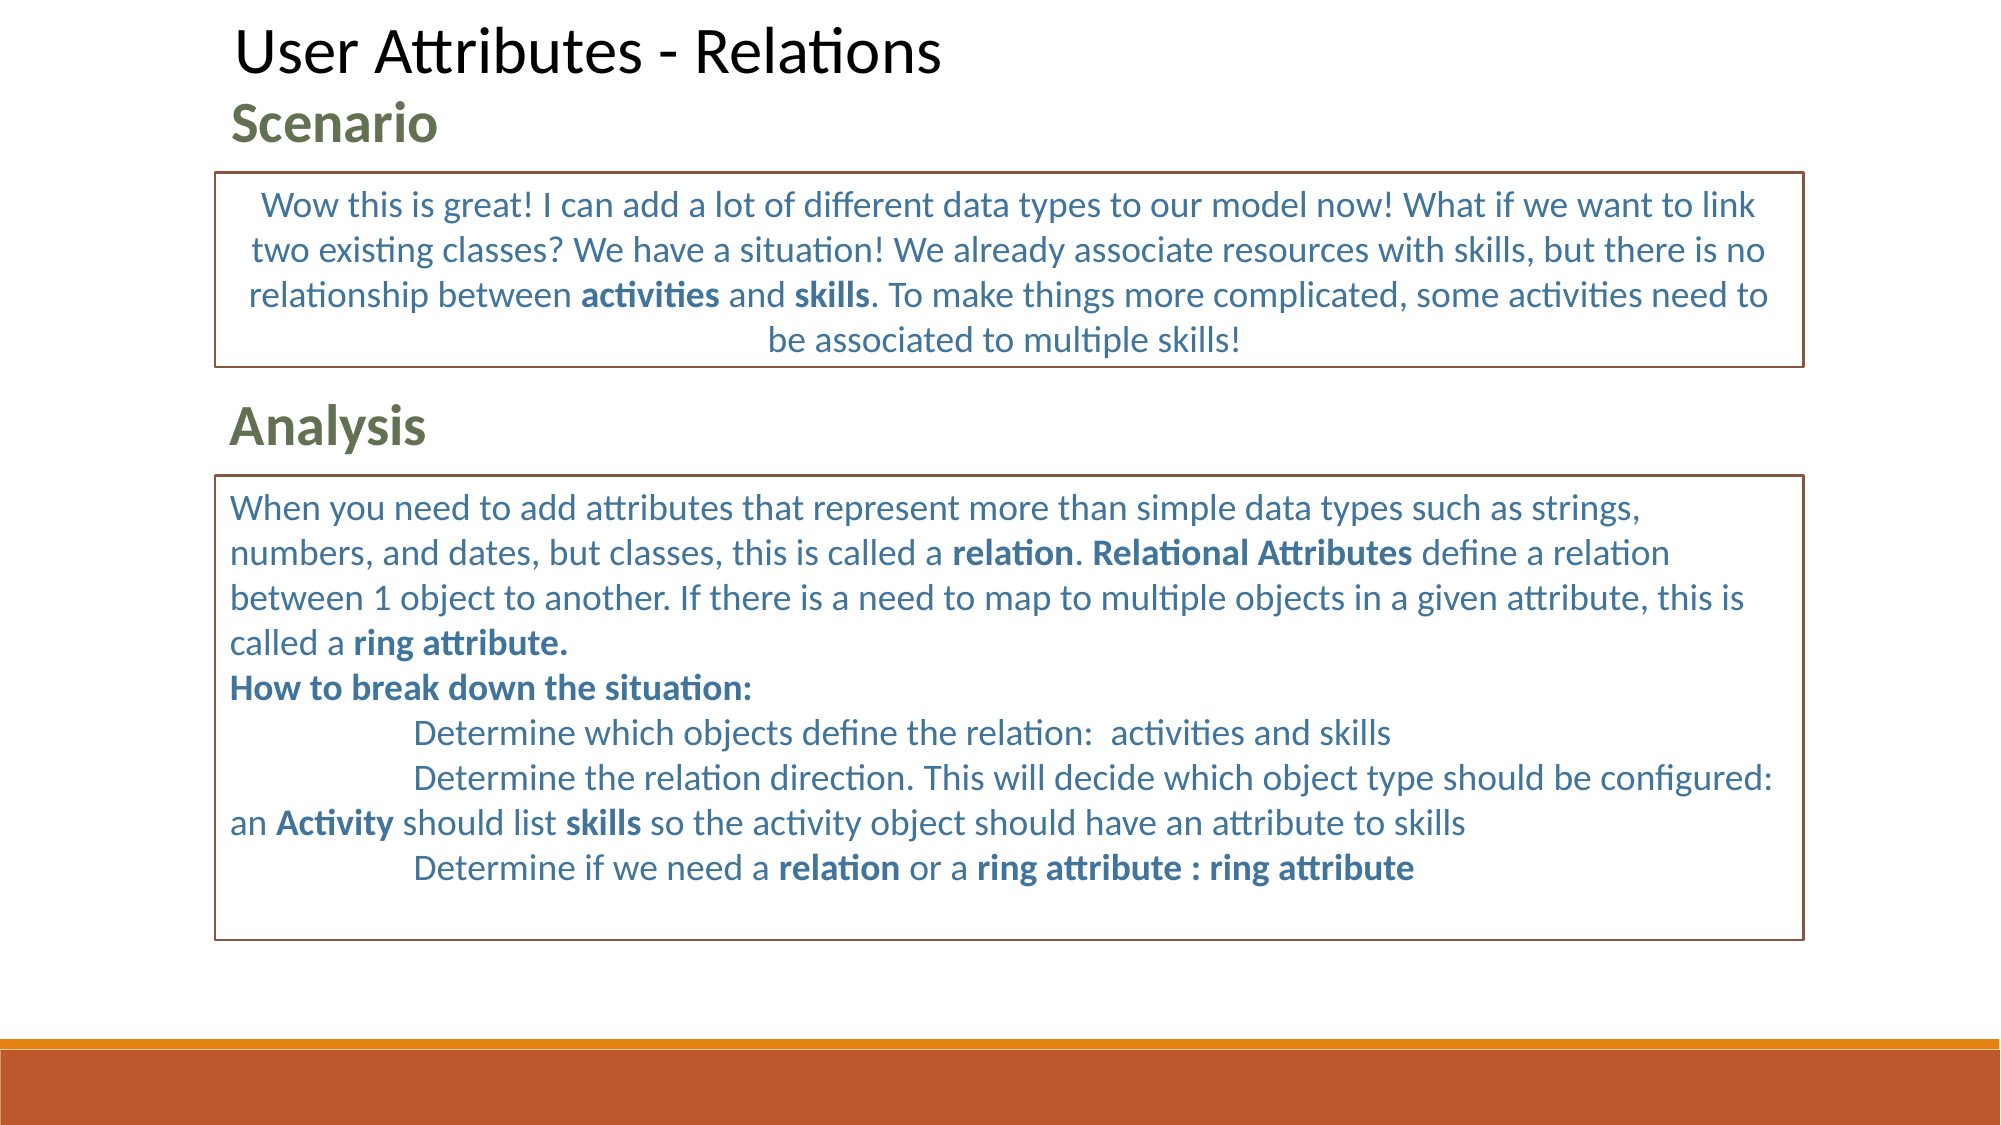

User Attributes - Relations
Scenario
Wow this is great! I can add a lot of different data types to our model now! What if we want to link two existing classes? We have a situation! We already associate resources with skills, but there is no relationship between activities and skills. To make things more complicated, some activities need to be associated to multiple skills!
Analysis
When you need to add attributes that represent more than simple data types such as strings, numbers, and dates, but classes, this is called a relation. Relational Attributes define a relation between 1 object to another. If there is a need to map to multiple objects in a given attribute, this is called a ring attribute.
How to break down the situation:
 	    Determine which objects define the relation:  activities and skills
	    Determine the relation direction. This will decide which object type should be configured:  an Activity should list skills so the activity object should have an attribute to skills
	    Determine if we need a relation or a ring attribute : ring attribute